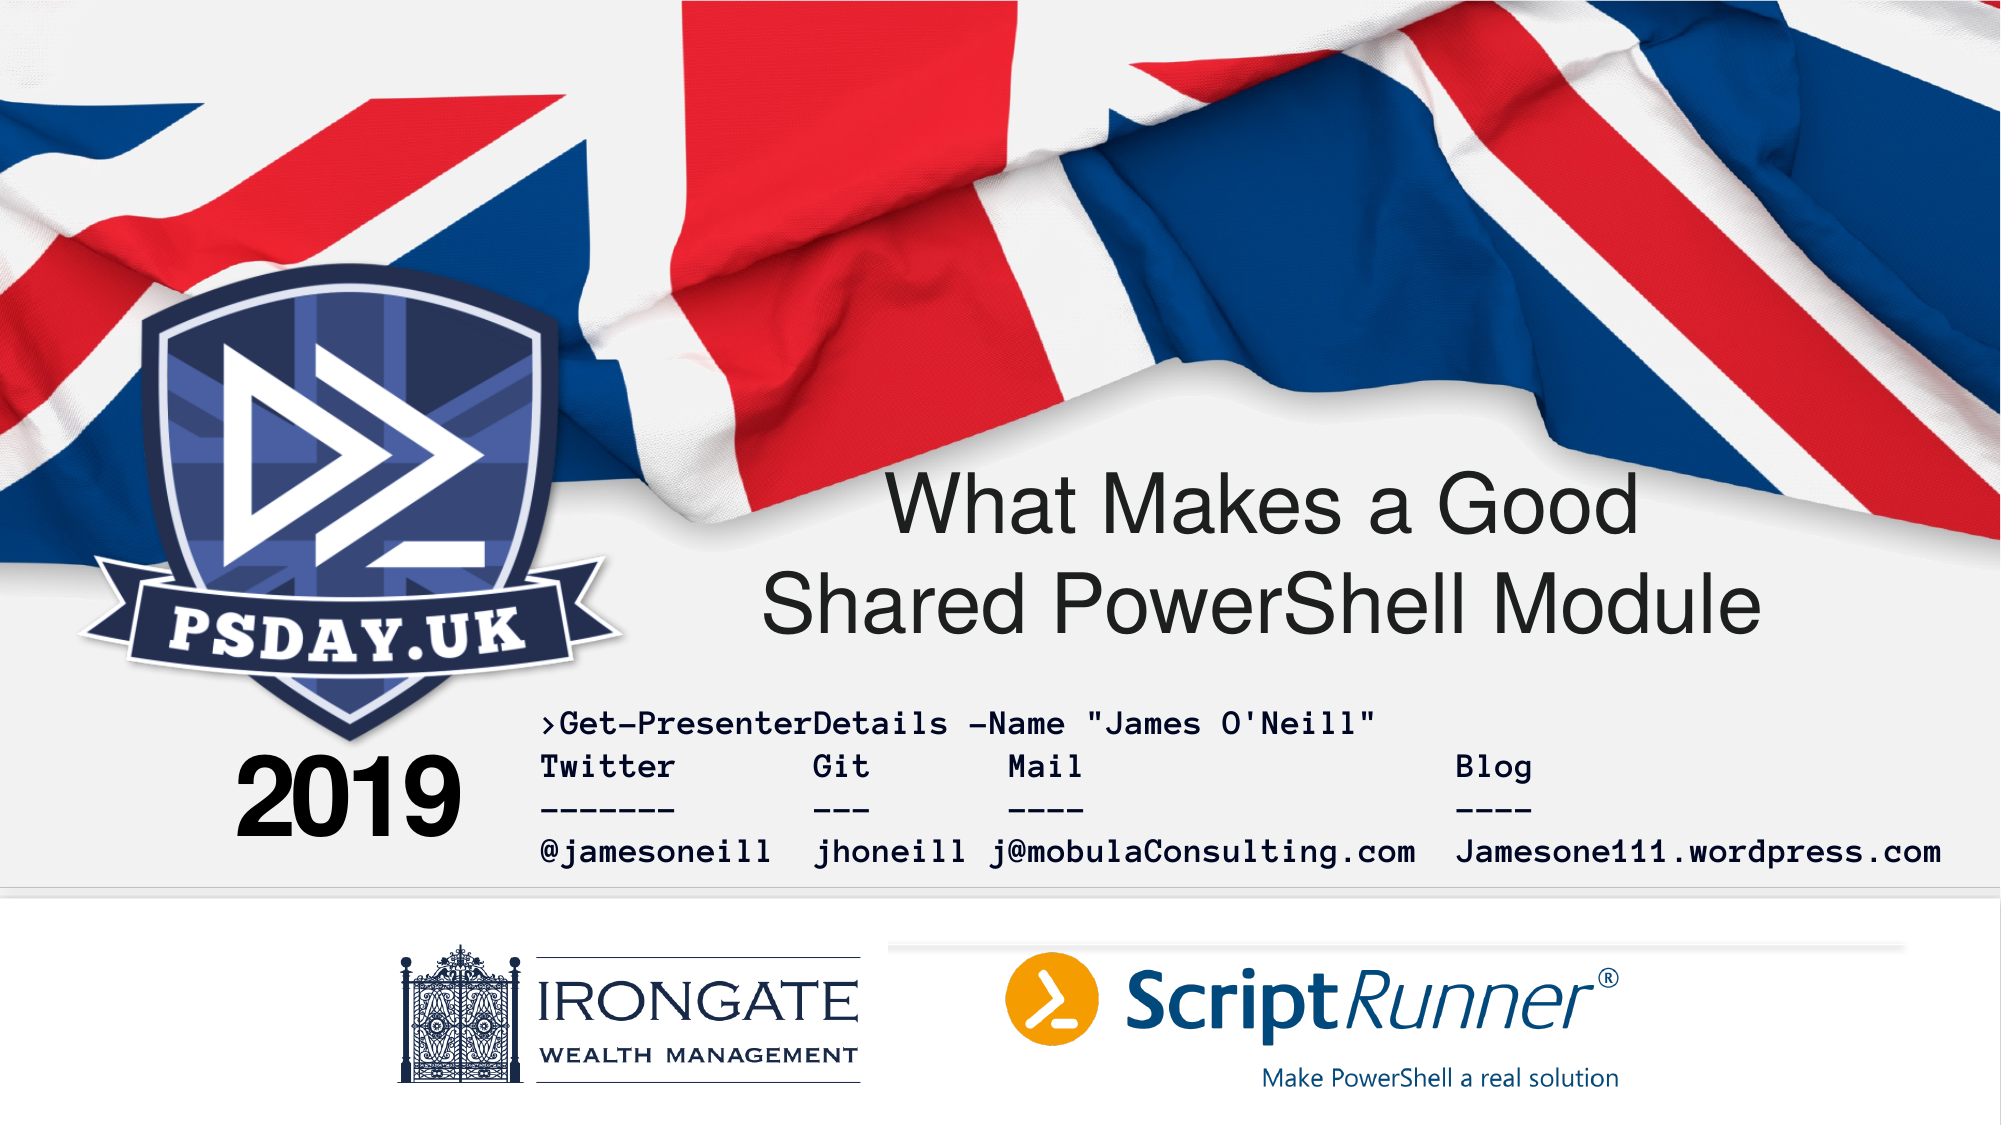

# What Makes a Good Shared PowerShell Module
>Get-PresenterDetails –Name "James O'Neill"
Twitter       Git       Mail                   Blog
-------       ---       ----                   ----
@jamesoneill  jhoneill j@mobulaConsulting.com  Jamesone111.wordpress.com